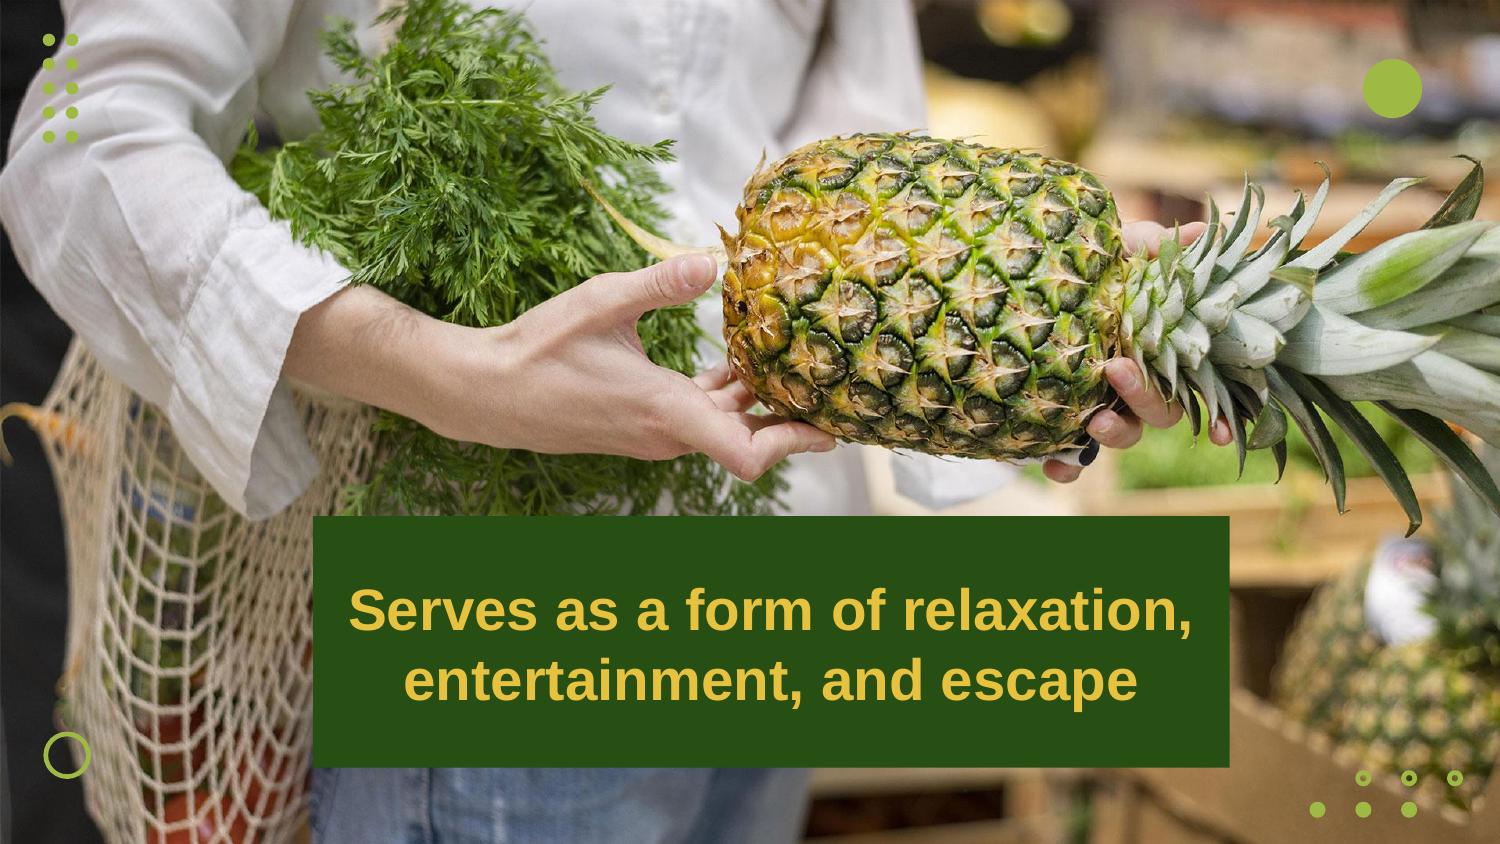

# Serves as a form of relaxation, entertainment, and escape